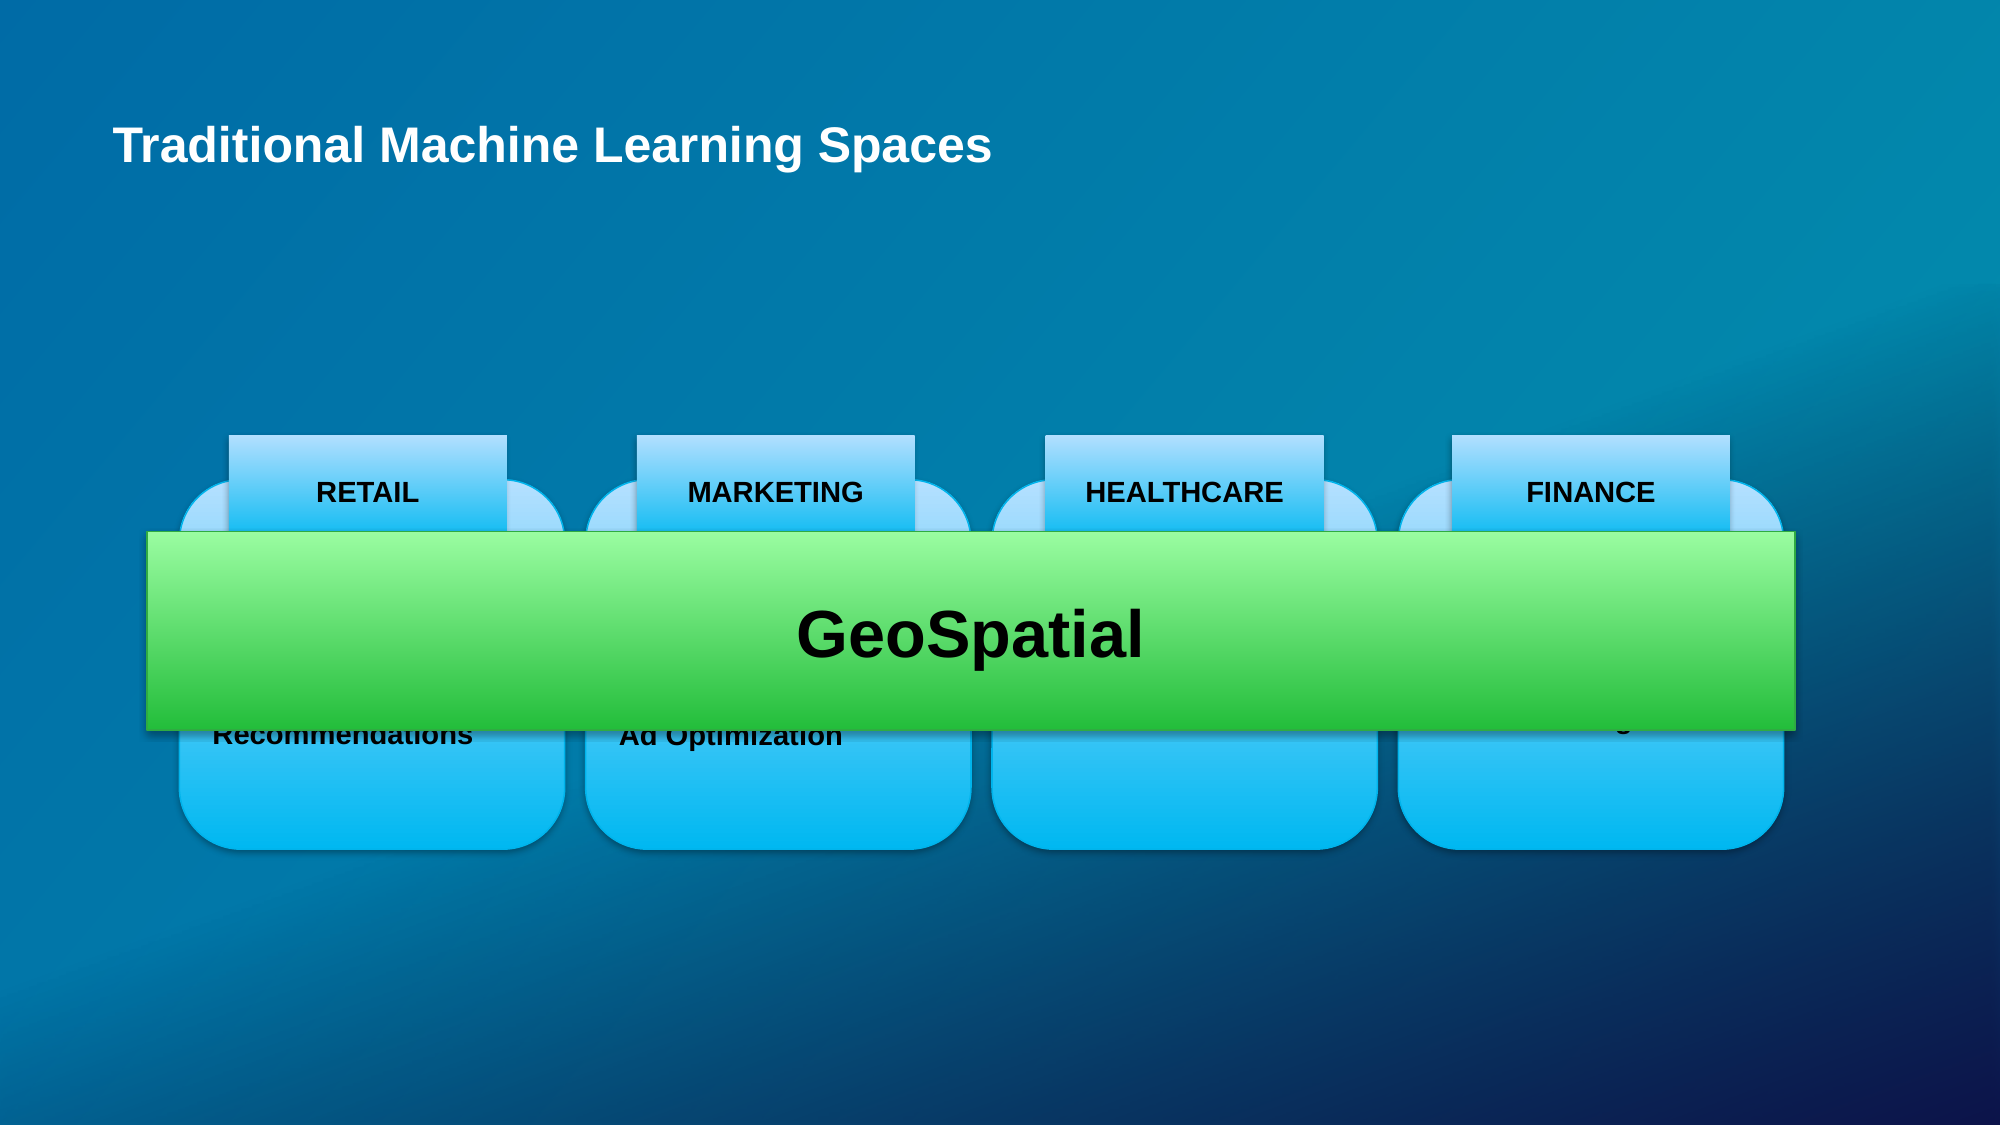

# Traditional Machine Learning Spaces

RETAIL
Demand Forecasting
Supply Chain Optimization
Price Optimization
Market Segmentation
Recommendations
MARKETING
Recommendation Engines
Targeting
Click-stream analysis
Social Media Analysis
Ad Optimization
HEALTHCARE
Predictive Disease Risk
Diagnostics and Alerts
Fraud
FINANCE
Risk Analytics
Customer 360
Fraud
Credit Scoring
GeoSpatial